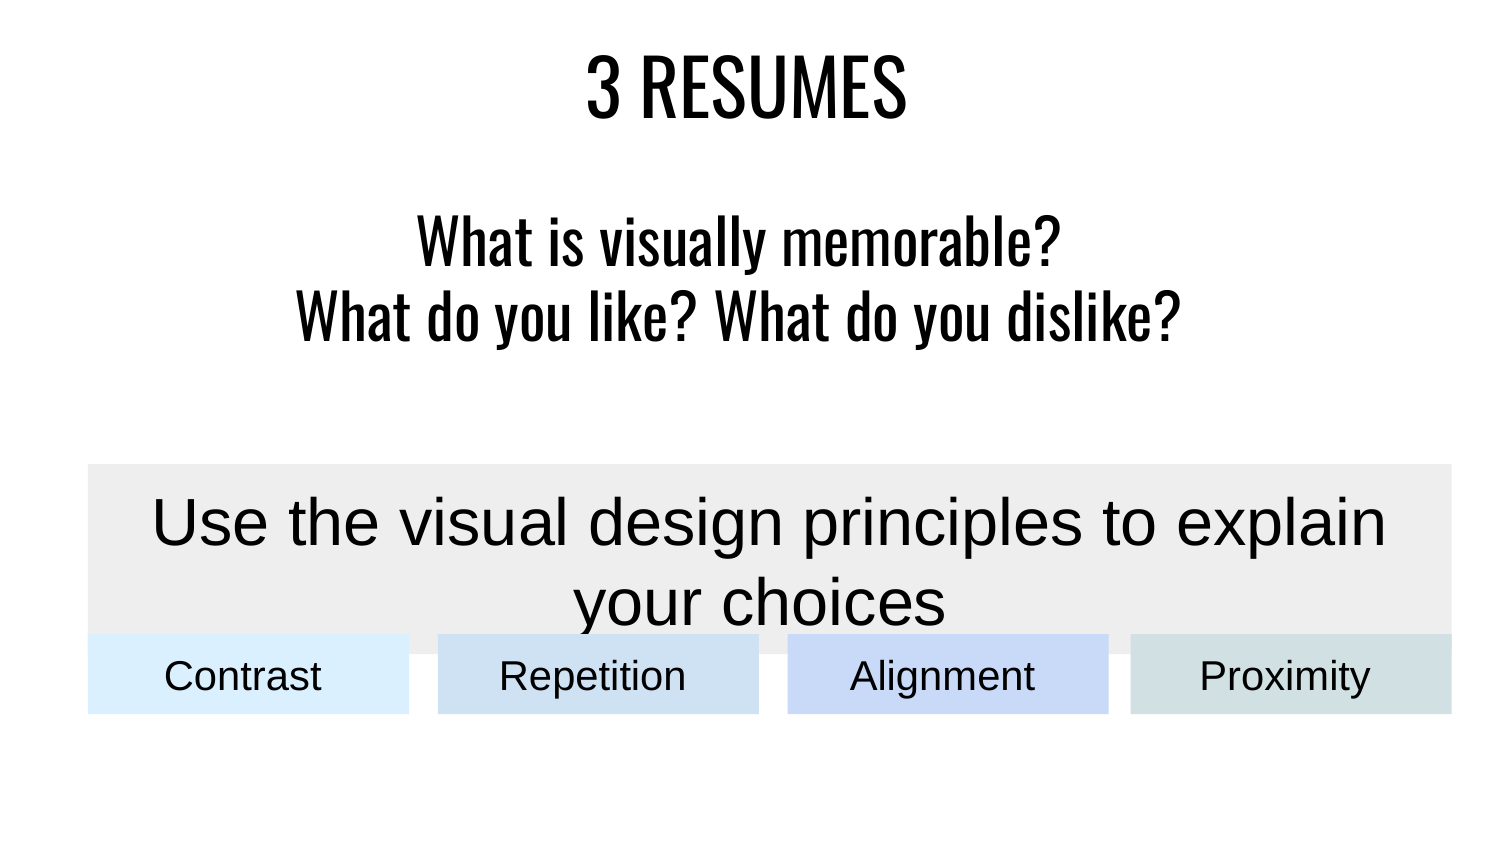

3 RESUMES

What is visually memorable?
What do you like? What do you dislike?
Use the visual design principles to explain your choices
Contrast
Repetition
Alignment
Proximity